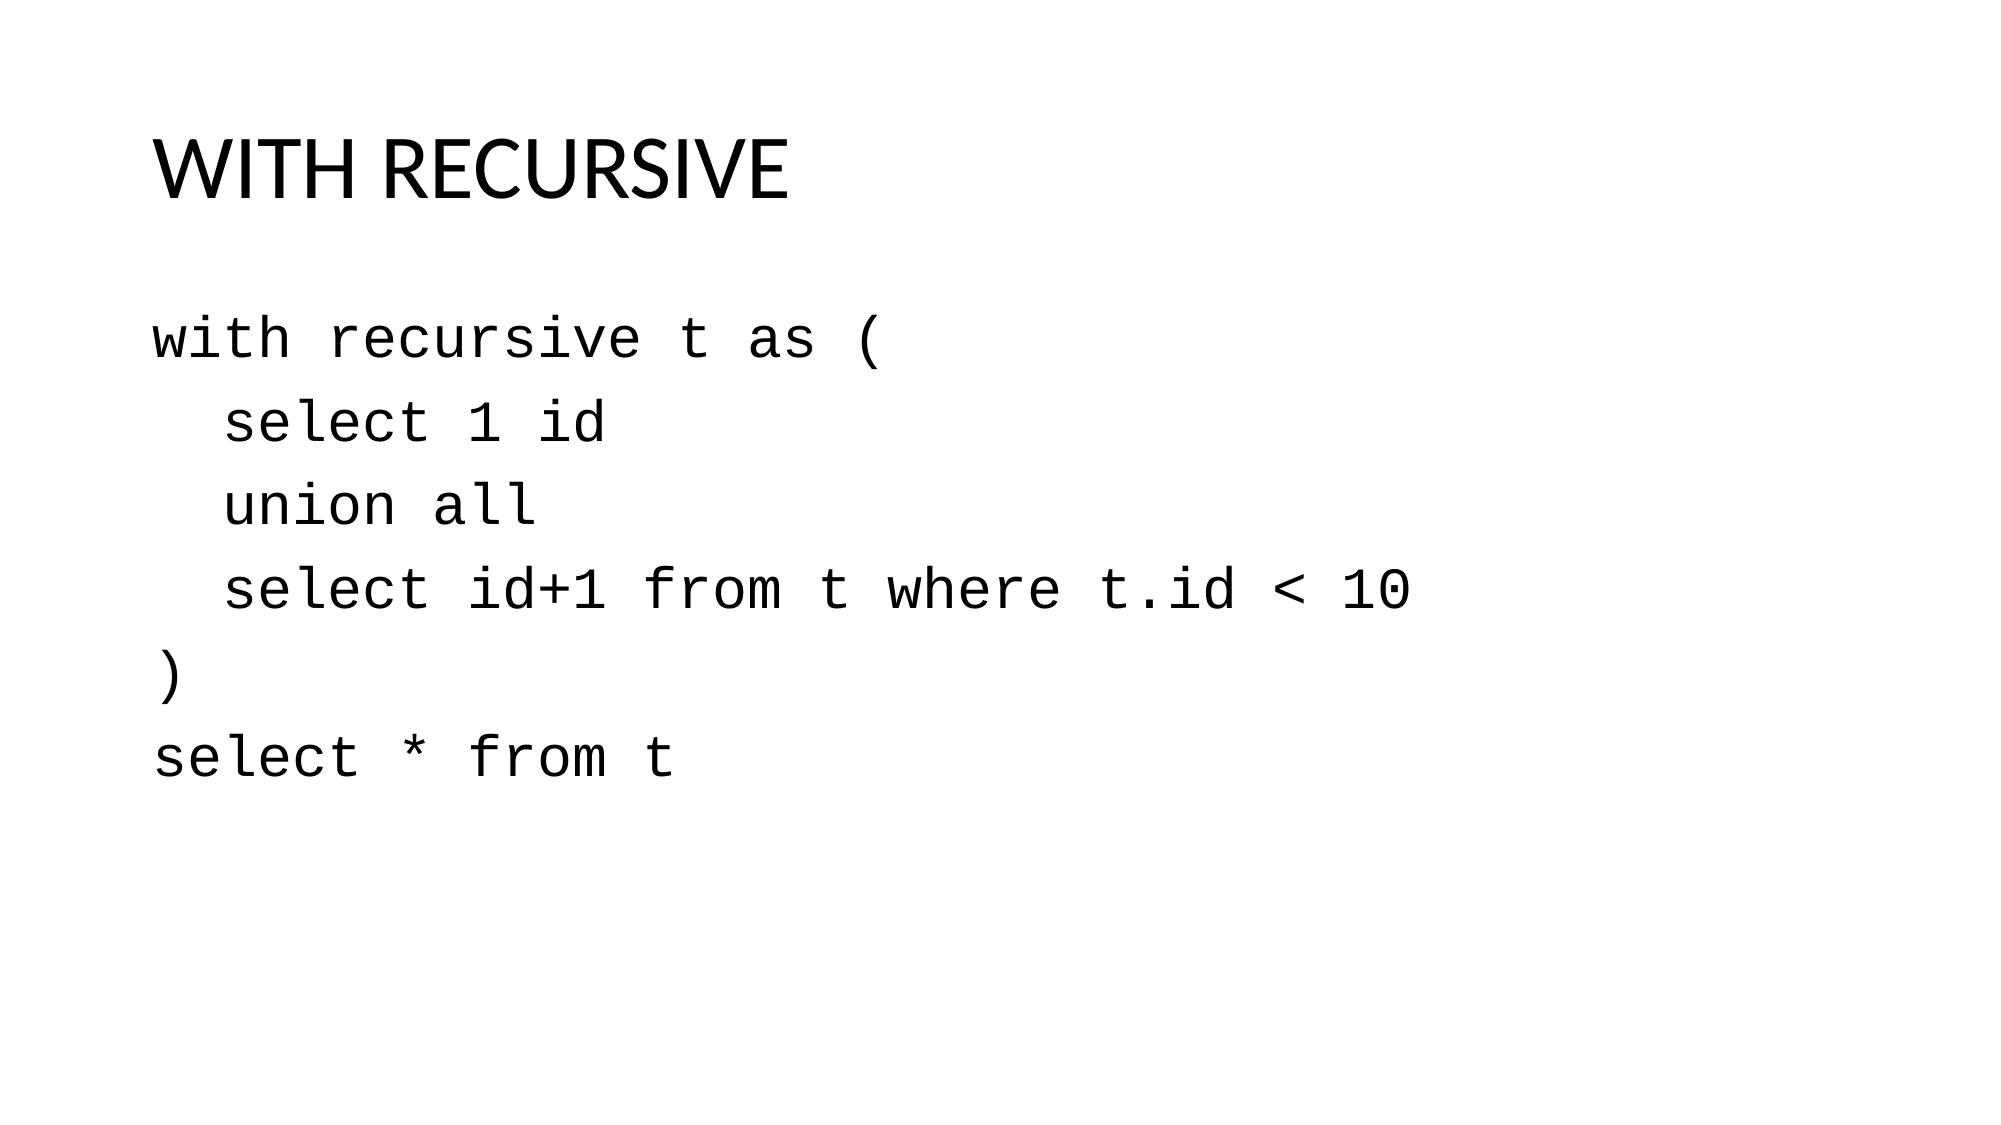

# WITH RECURSIVE
with recursive t as (
  select 1 id
  union all
  select id+1 from t where t.id < 10
)
select * from t